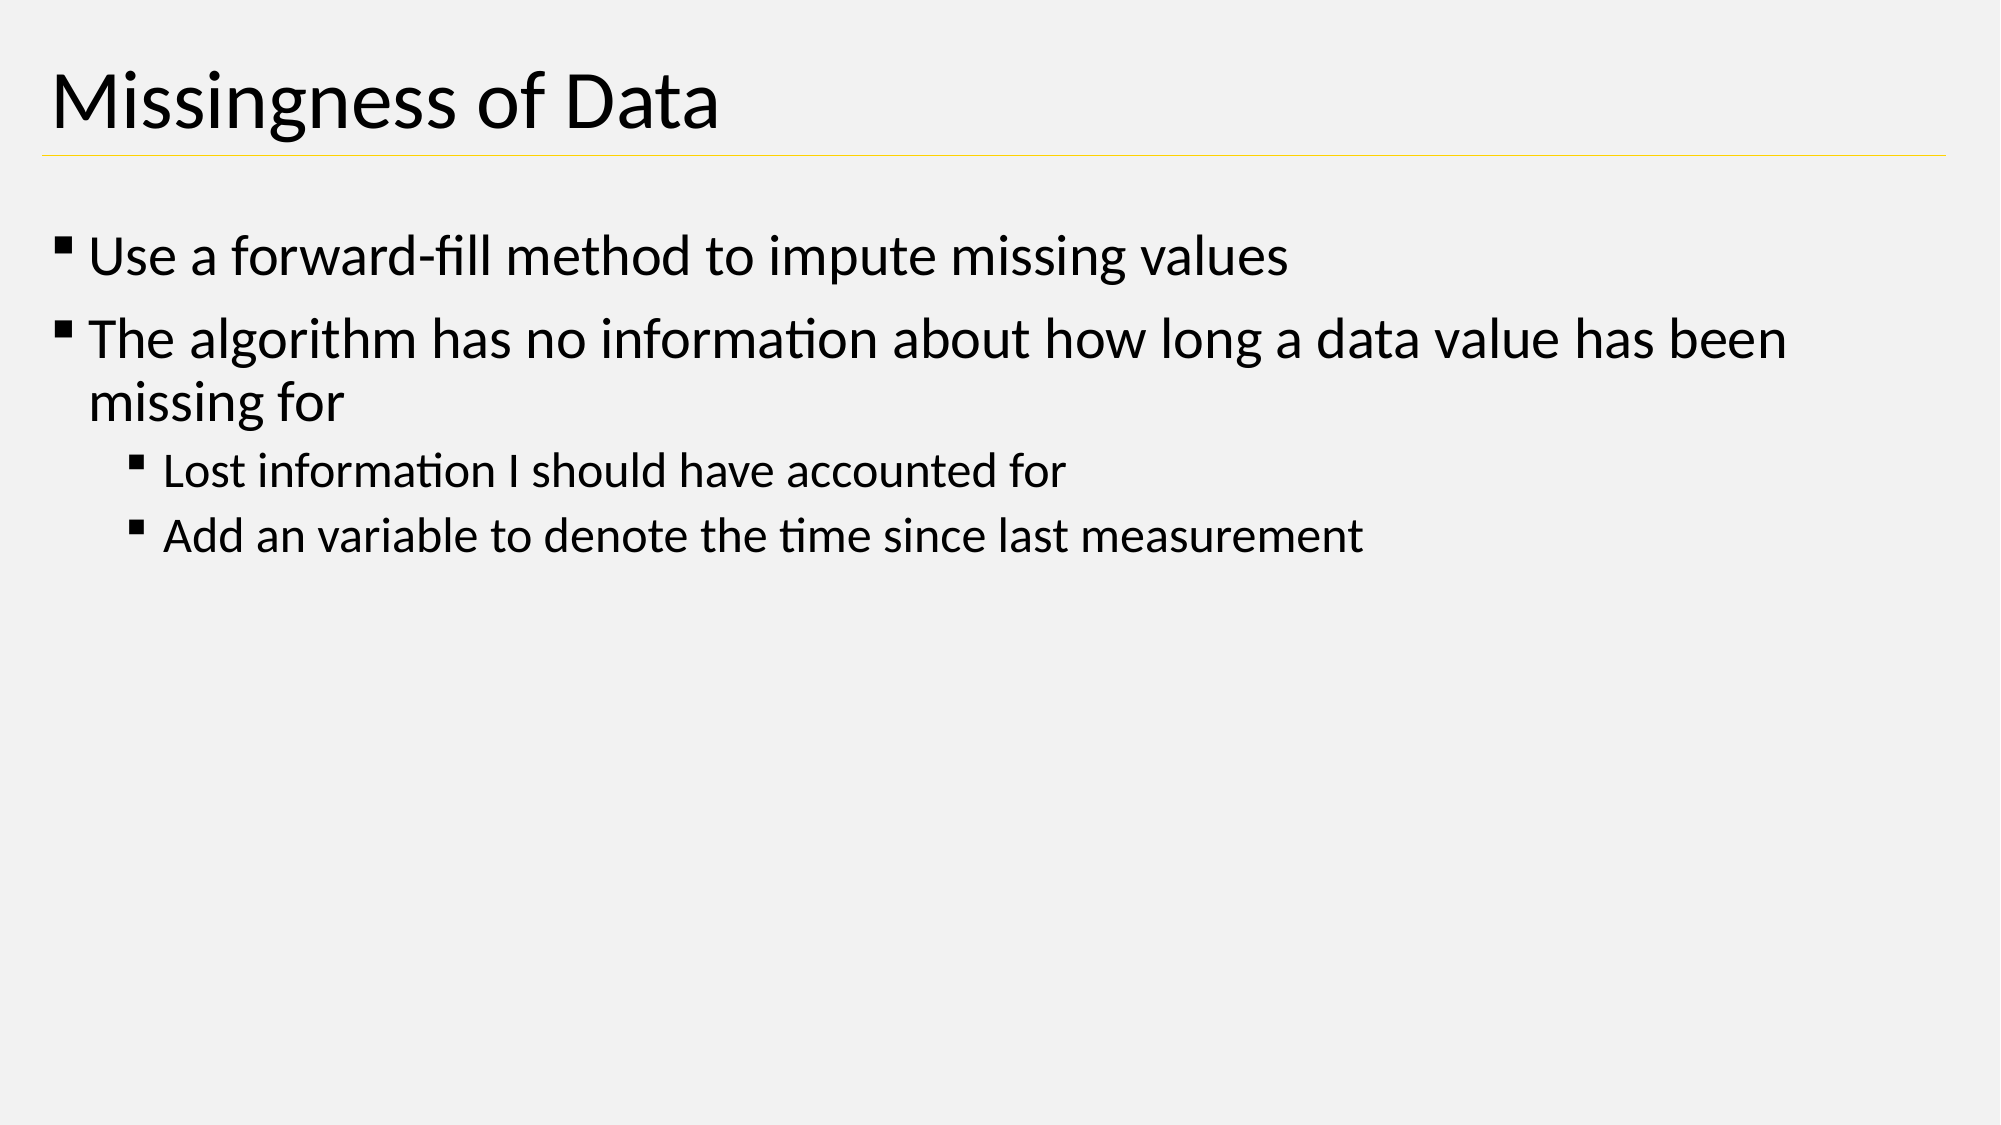

Missingness of Data
Use a forward-fill method to impute missing values
The algorithm has no information about how long a data value has been missing for
Lost information I should have accounted for
Add an variable to denote the time since last measurement